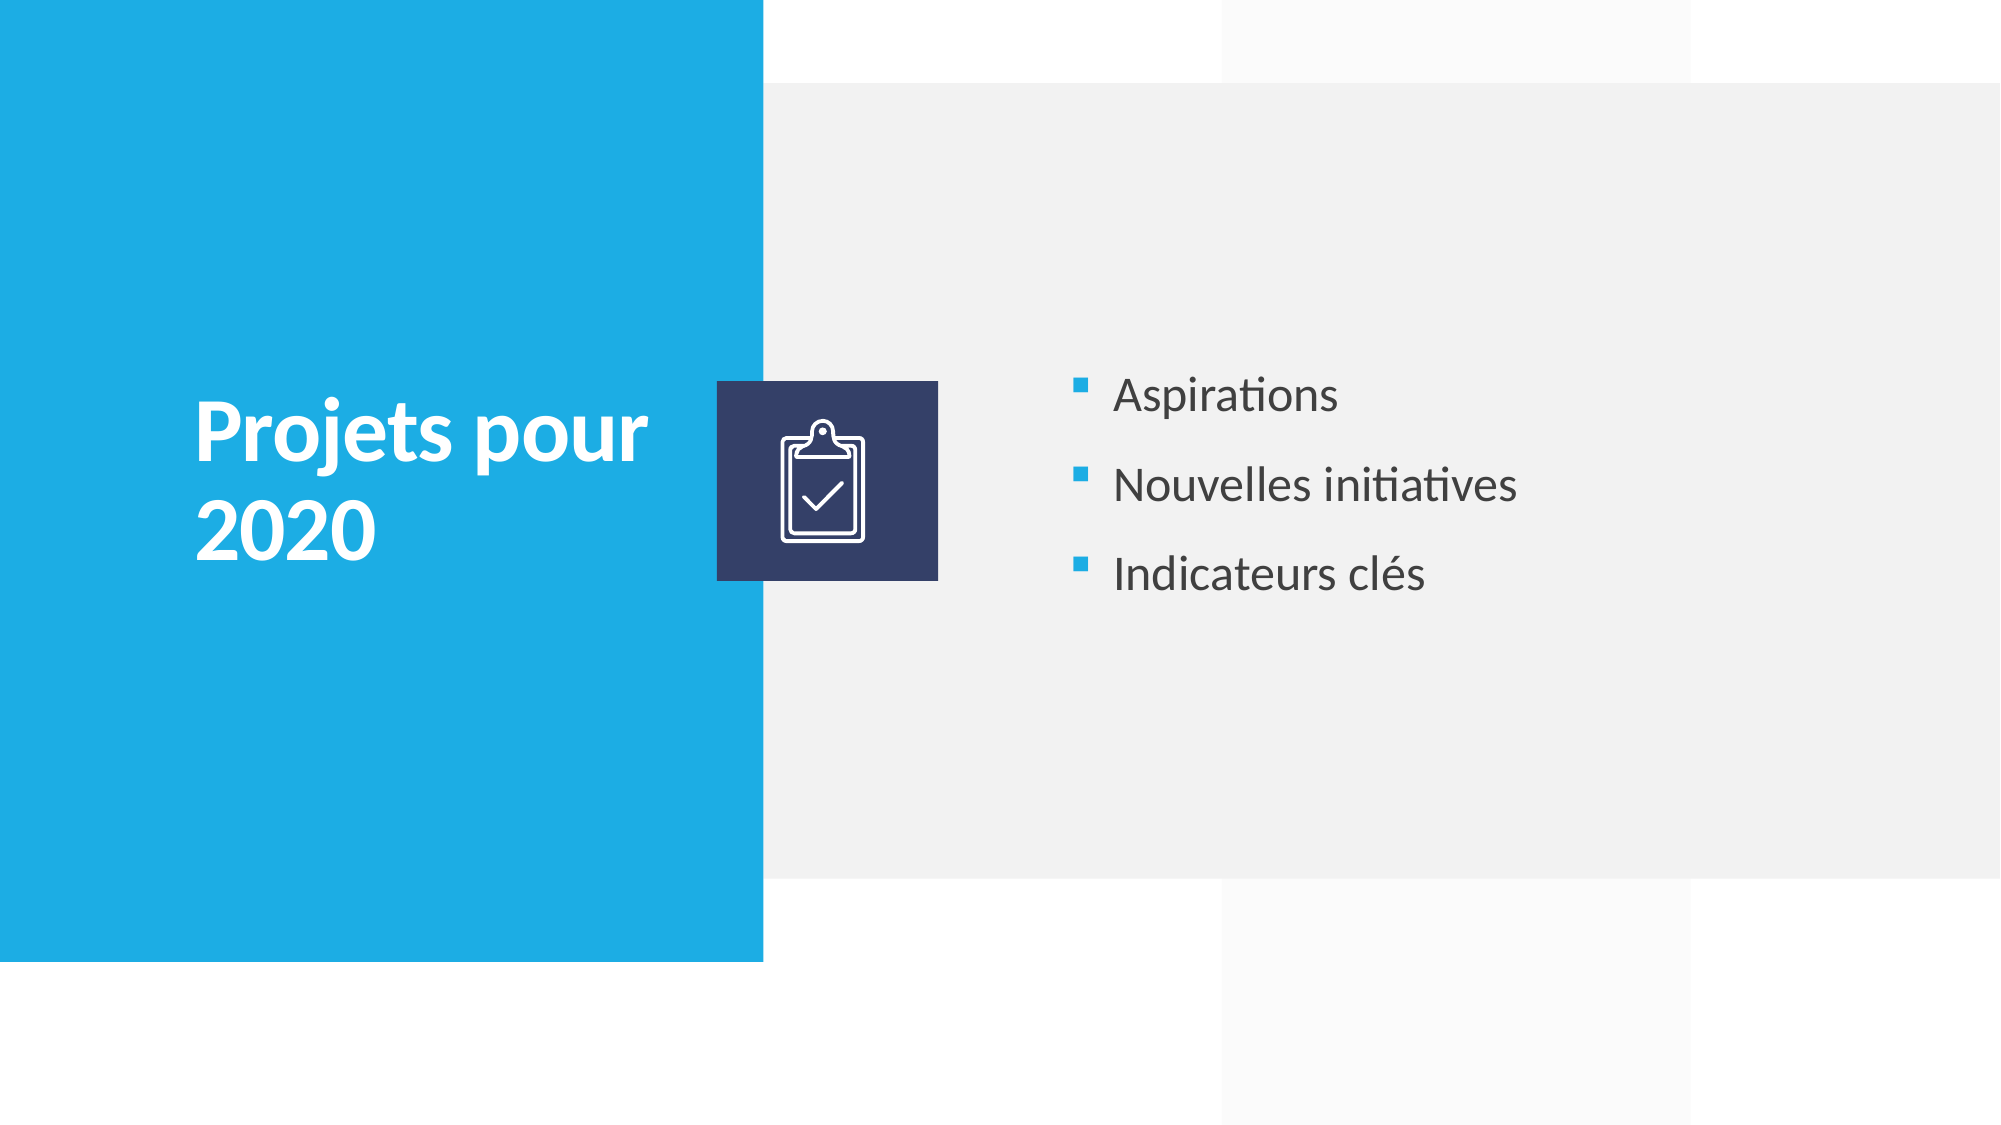

Aspirations
Nouvelles initiatives
Indicateurs clés
# Projets pour 2020